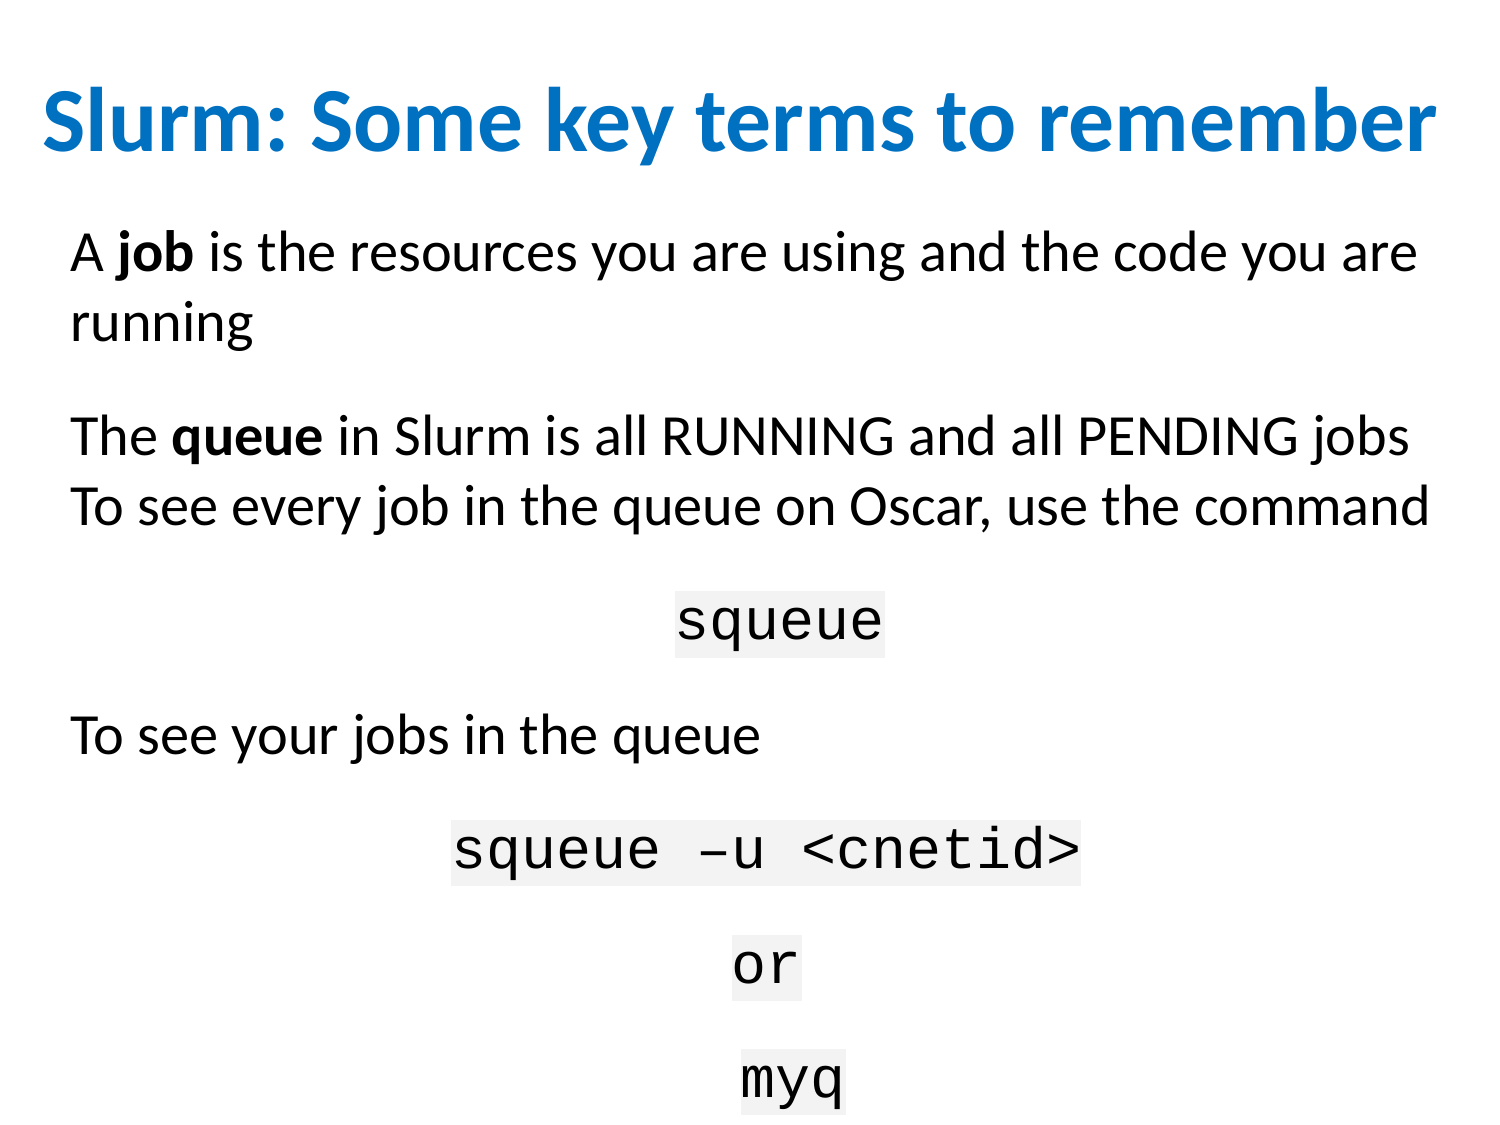

Slurm: Some key terms to remember
A job is the resources you are using and the code you are running
The queue in Slurm is all RUNNING and all PENDING jobs To see every job in the queue on Oscar, use the command
  squeue
To see your jobs in the queue
squeue –u <cnetid>
or
    myq